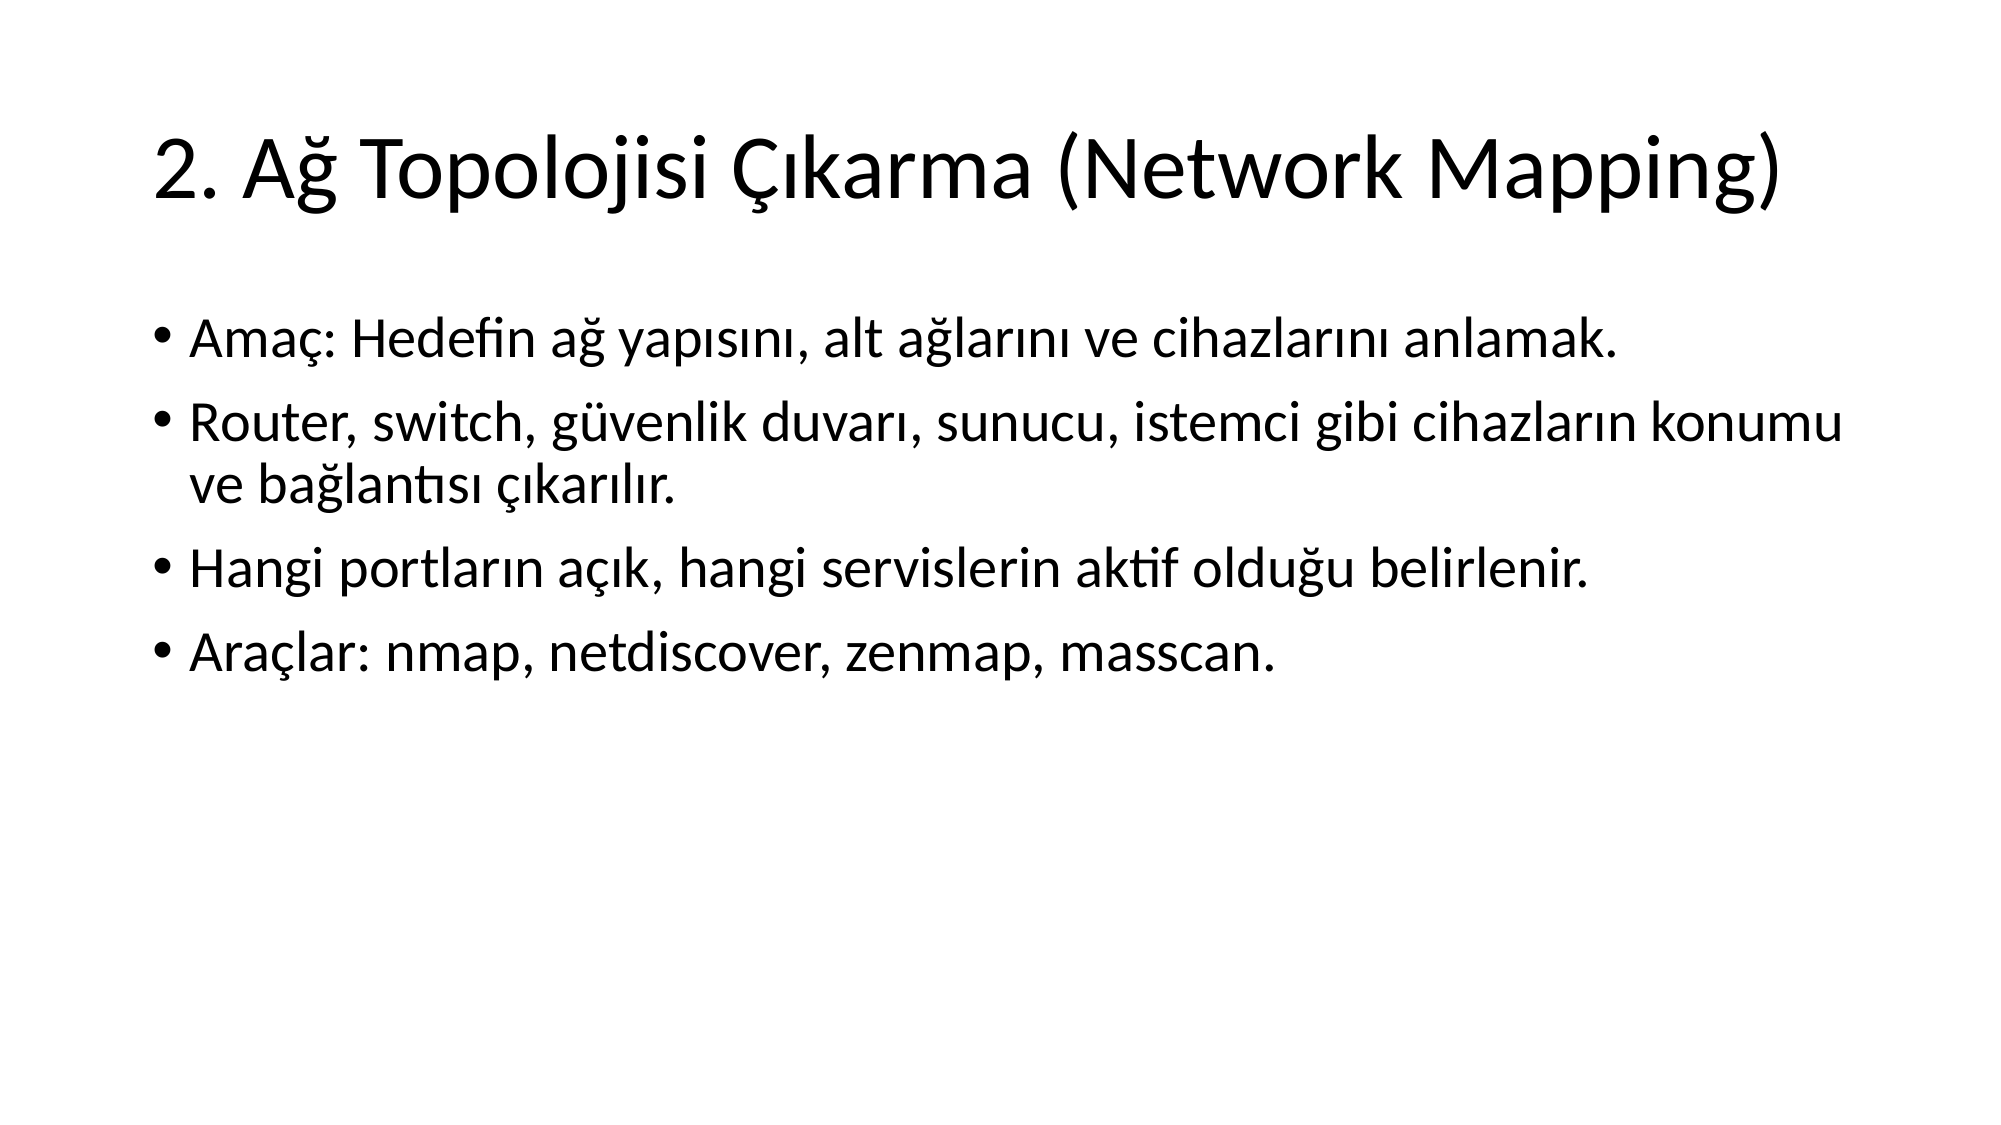

# 2. Ağ Topolojisi Çıkarma (Network Mapping)
Amaç: Hedefin ağ yapısını, alt ağlarını ve cihazlarını anlamak.
Router, switch, güvenlik duvarı, sunucu, istemci gibi cihazların konumu ve bağlantısı çıkarılır.
Hangi portların açık, hangi servislerin aktif olduğu belirlenir.
Araçlar: nmap, netdiscover, zenmap, masscan.